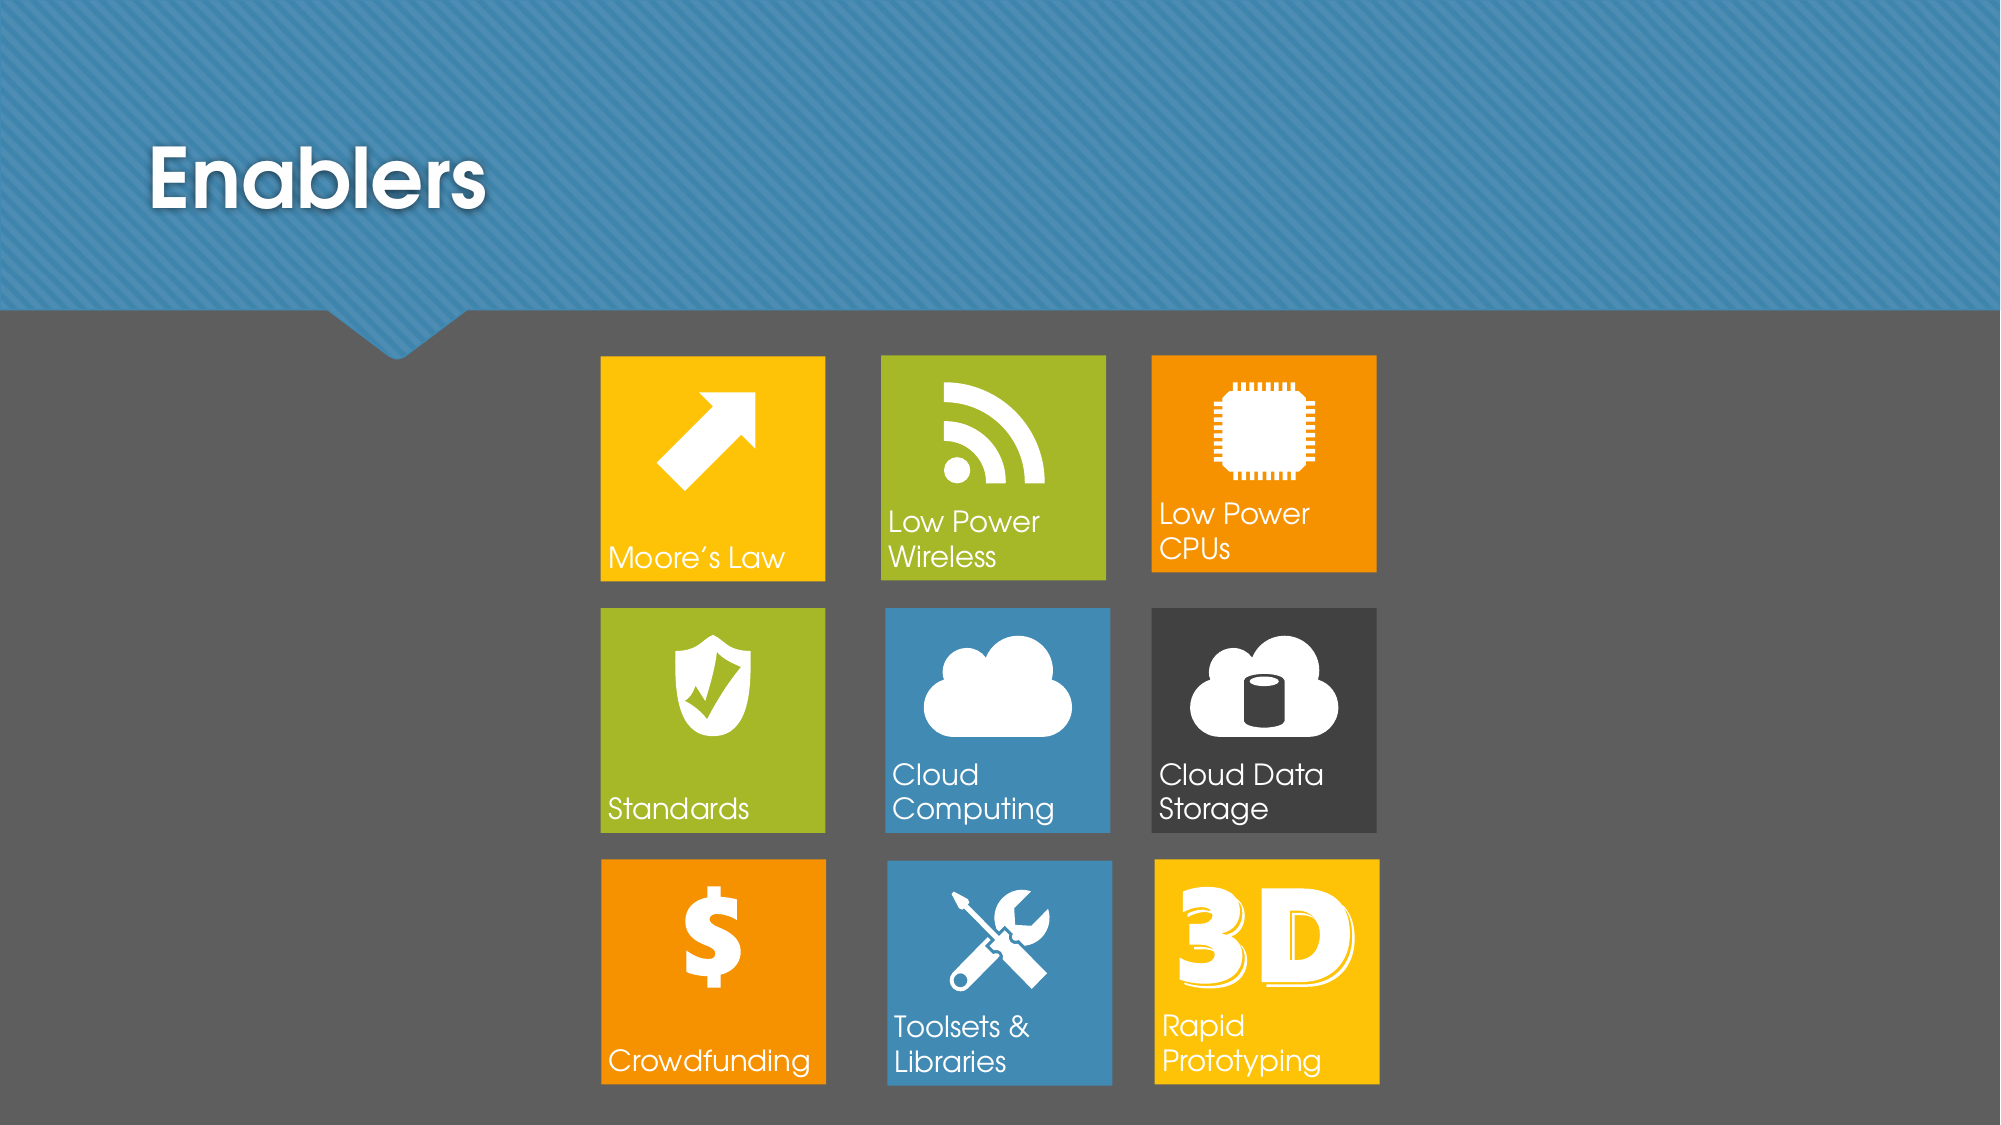

# Enablers
Low Power Wireless

Low Power  CPUs

Moore’s Law

Standards

Cloud Computing

Cloud Data Storage

Crowdfunding

Rapid Prototyping

Toolsets & Libraries